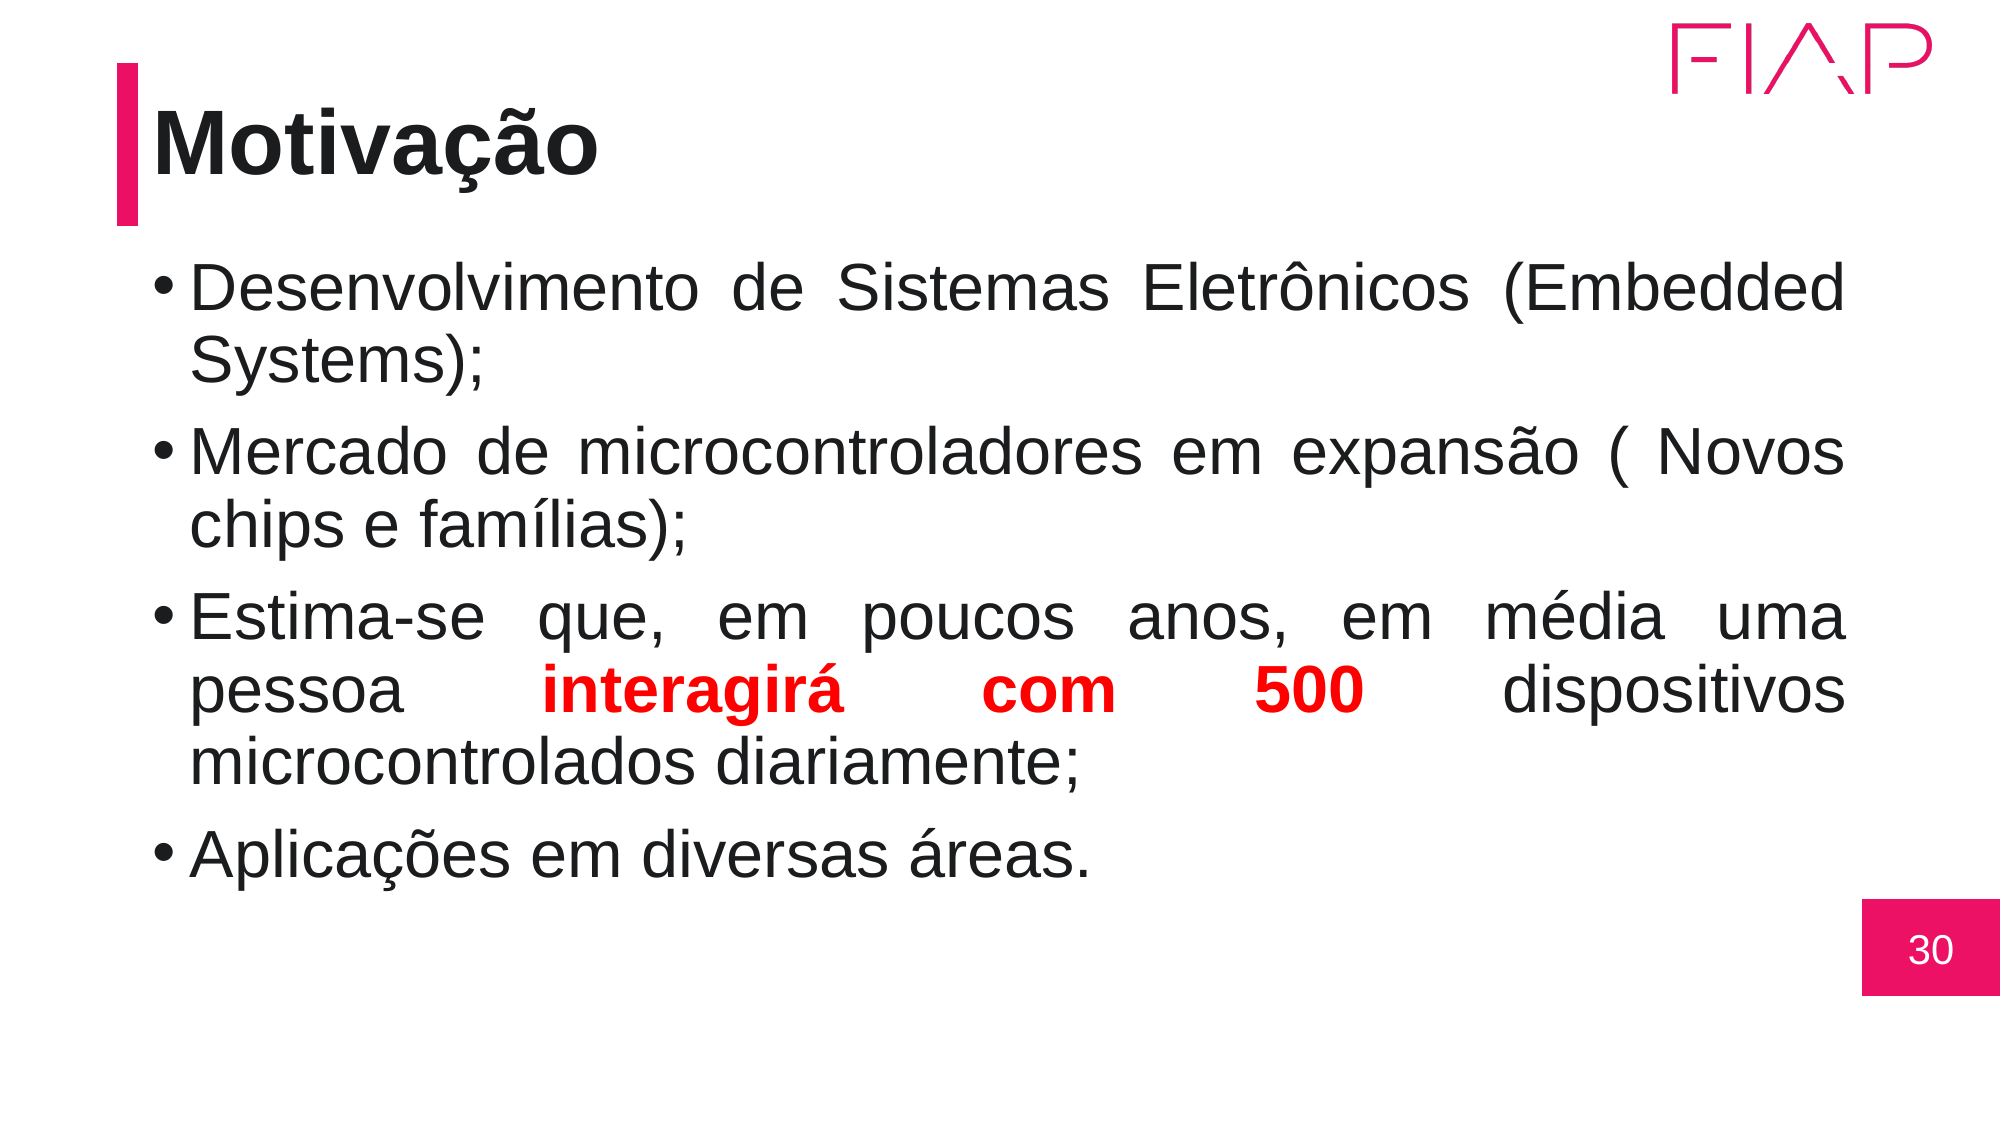

# Motivação
Desenvolvimento de Sistemas Eletrônicos (Embedded Systems);
Mercado de microcontroladores em expansão ( Novos chips e famílias);
Estima-se que, em poucos anos, em média uma pessoa interagirá com 500 dispositivos microcontrolados diariamente;
Aplicações em diversas áreas.
30